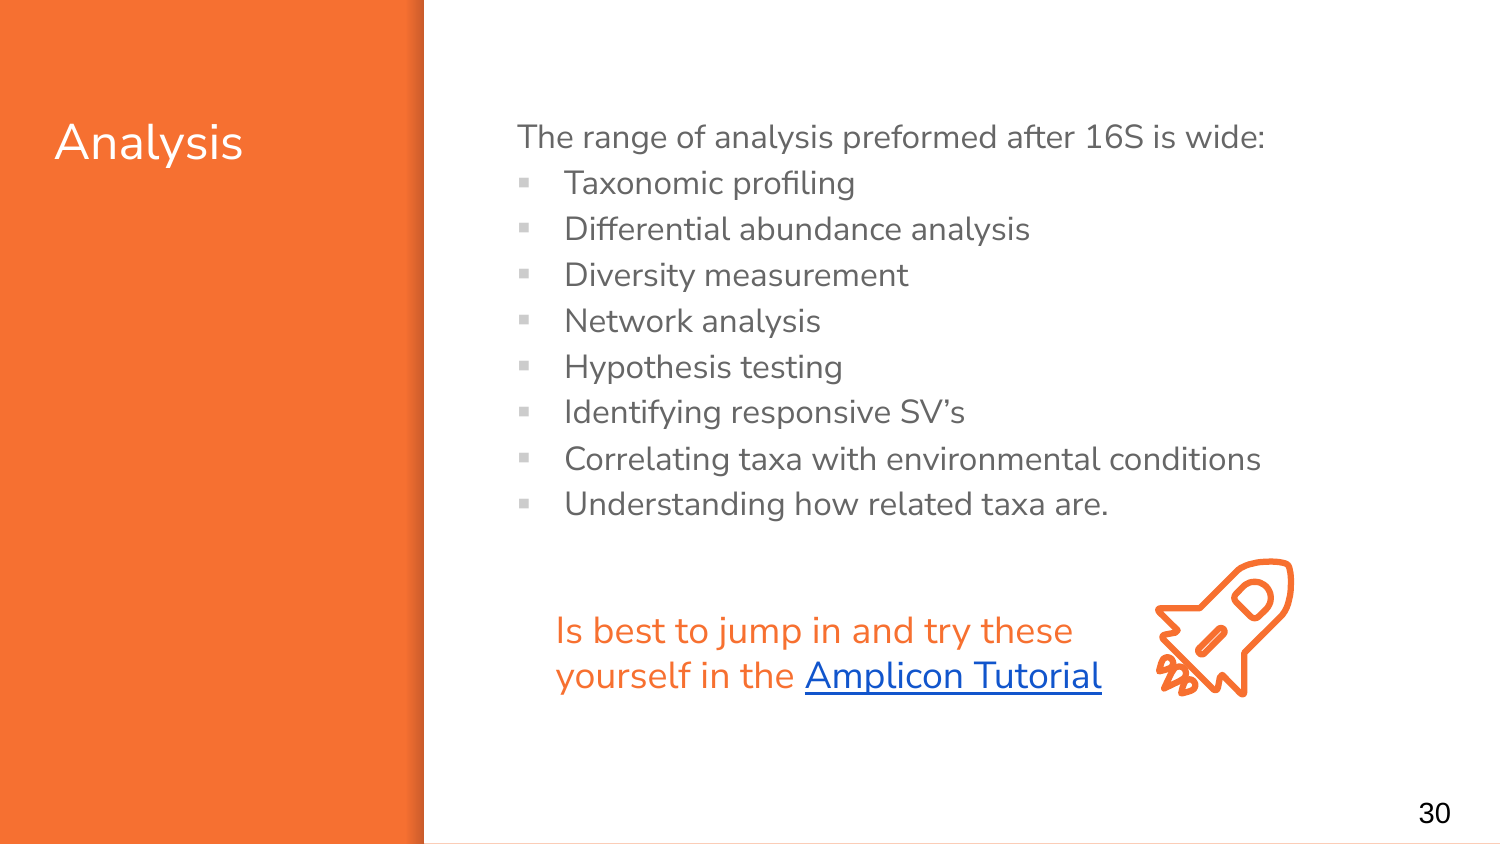

# Analysis
The range of analysis preformed after 16S is wide:
Taxonomic profiling
Differential abundance analysis
Diversity measurement
Network analysis
Hypothesis testing
Identifying responsive SV’s
Correlating taxa with environmental conditions
Understanding how related taxa are.

Is best to jump in and try these yourself in the Amplicon Tutorial

30